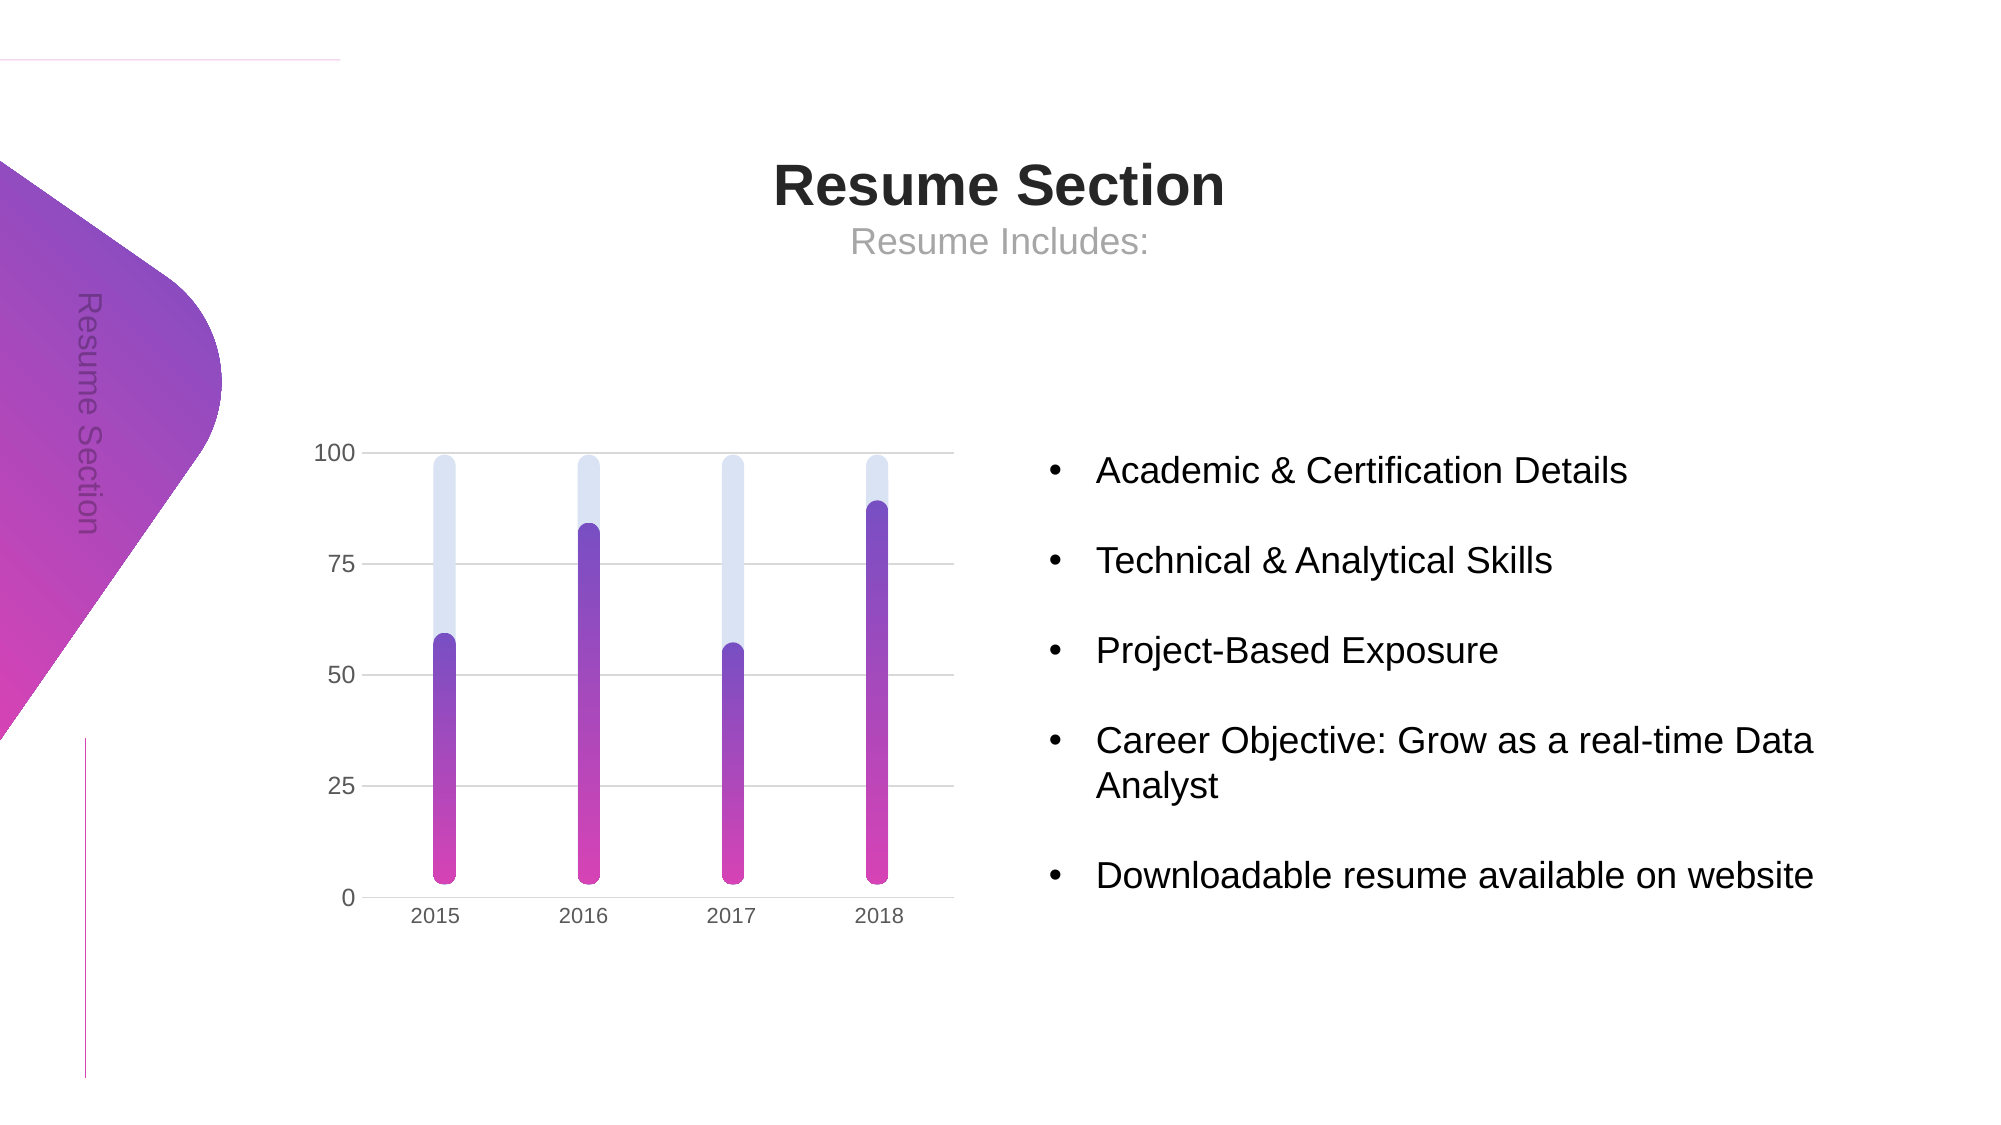

Resume Section
Resume Section
Resume Includes:

### Chart

| Category | Series 1 | Column1 | Column2 |
|---|---|---|---|
| 2015 | 80.0 | None | None |
| 2016 | 70.0 | None | None |
| 2017 | 68.0 | None | None |
| 2018 | 75.0 | None | None |
Academic & Certification Details

Technical & Analytical Skills

Project-Based Exposure

Career Objective: Grow as a real-time Data Analyst

Downloadable resume available on website